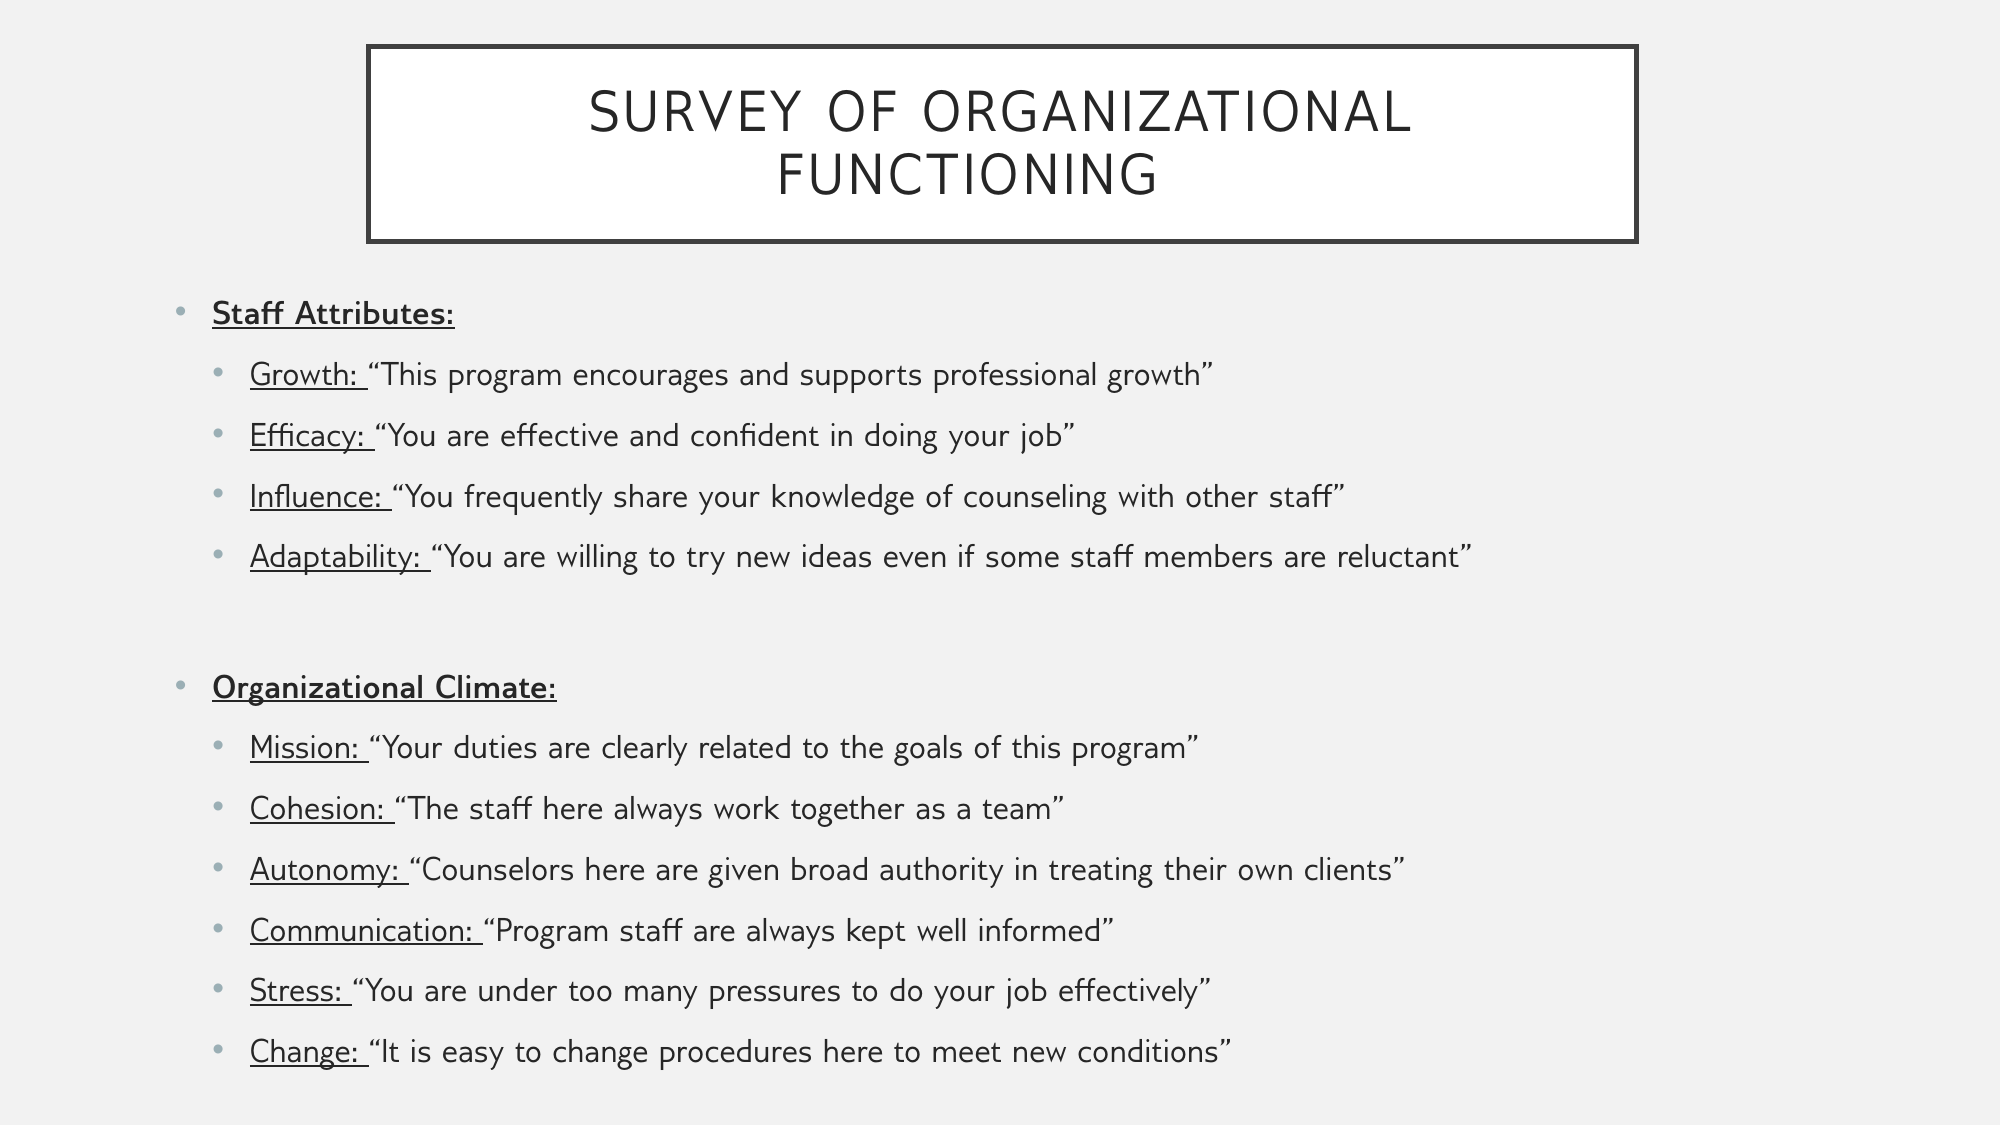

# Survey of Organizational Functioning
Staff Attributes:
Growth: “This program encourages and supports professional growth”
Efficacy: “You are effective and confident in doing your job”
Influence: “You frequently share your knowledge of counseling with other staff”
Adaptability: “You are willing to try new ideas even if some staff members are reluctant”

Organizational Climate:
Mission: “Your duties are clearly related to the goals of this program”
Cohesion: “The staff here always work together as a team”
Autonomy: “Counselors here are given broad authority in treating their own clients”
Communication: “Program staff are always kept well informed”
Stress: “You are under too many pressures to do your job effectively”
Change: “It is easy to change procedures here to meet new conditions”